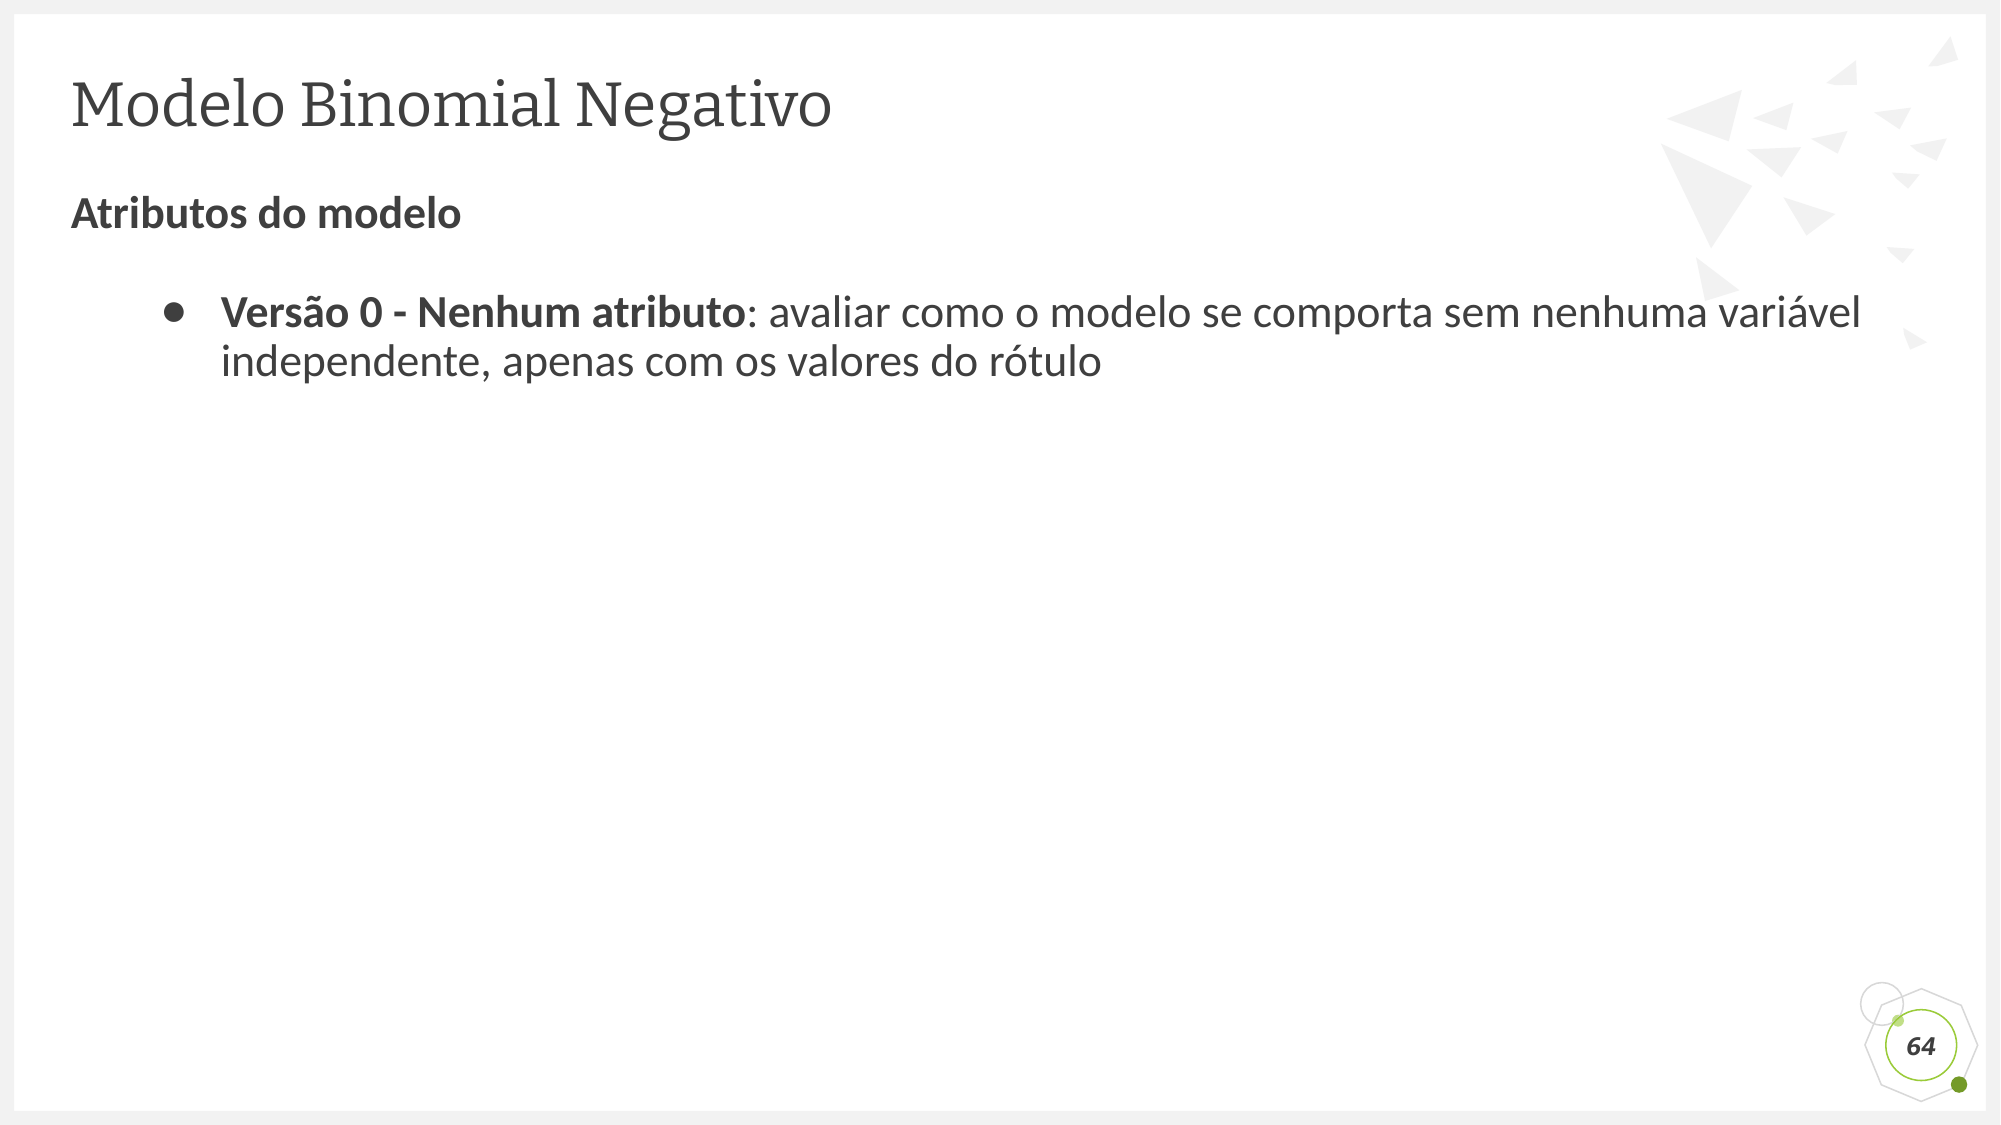

# Modelo Binomial Negativo
Atributos do modelo

Versão 0 - Nenhum atributo: avaliar como o modelo se comporta sem nenhuma variável independente, apenas com os valores do rótulo

64